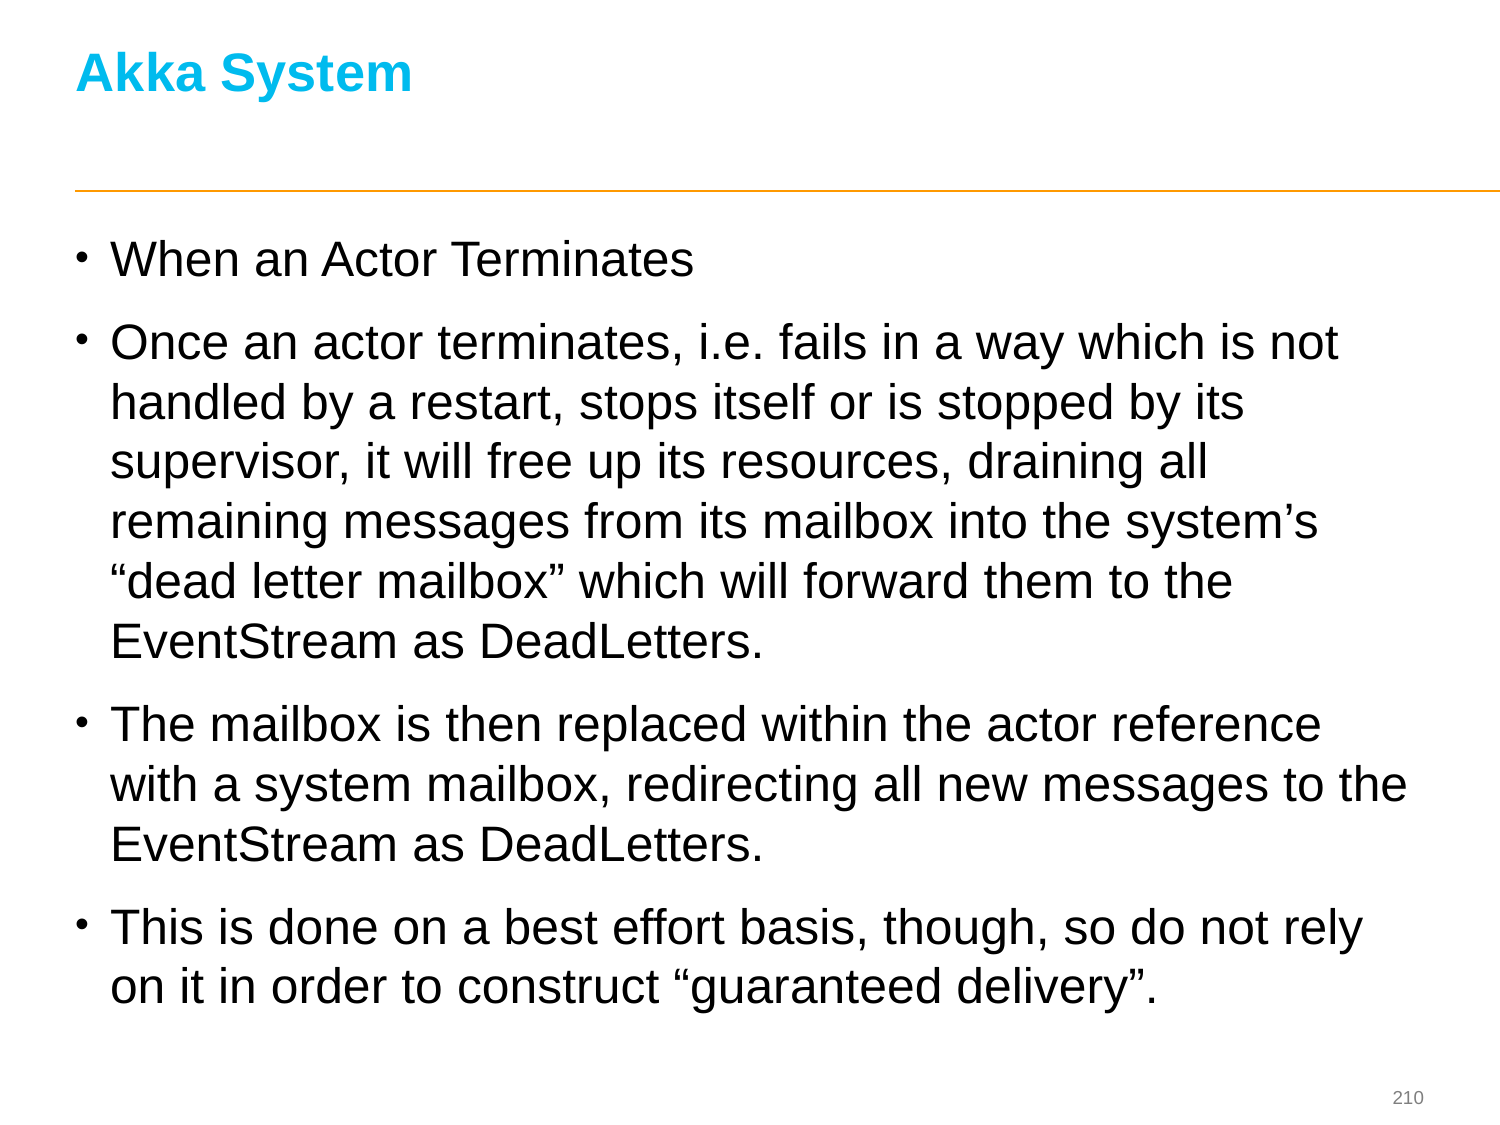

# Akka System
When an Actor Terminates
Once an actor terminates, i.e. fails in a way which is not handled by a restart, stops itself or is stopped by its supervisor, it will free up its resources, draining all remaining messages from its mailbox into the system’s “dead letter mailbox” which will forward them to the EventStream as DeadLetters.
The mailbox is then replaced within the actor reference with a system mailbox, redirecting all new messages to the EventStream as DeadLetters.
This is done on a best effort basis, though, so do not rely on it in order to construct “guaranteed delivery”.